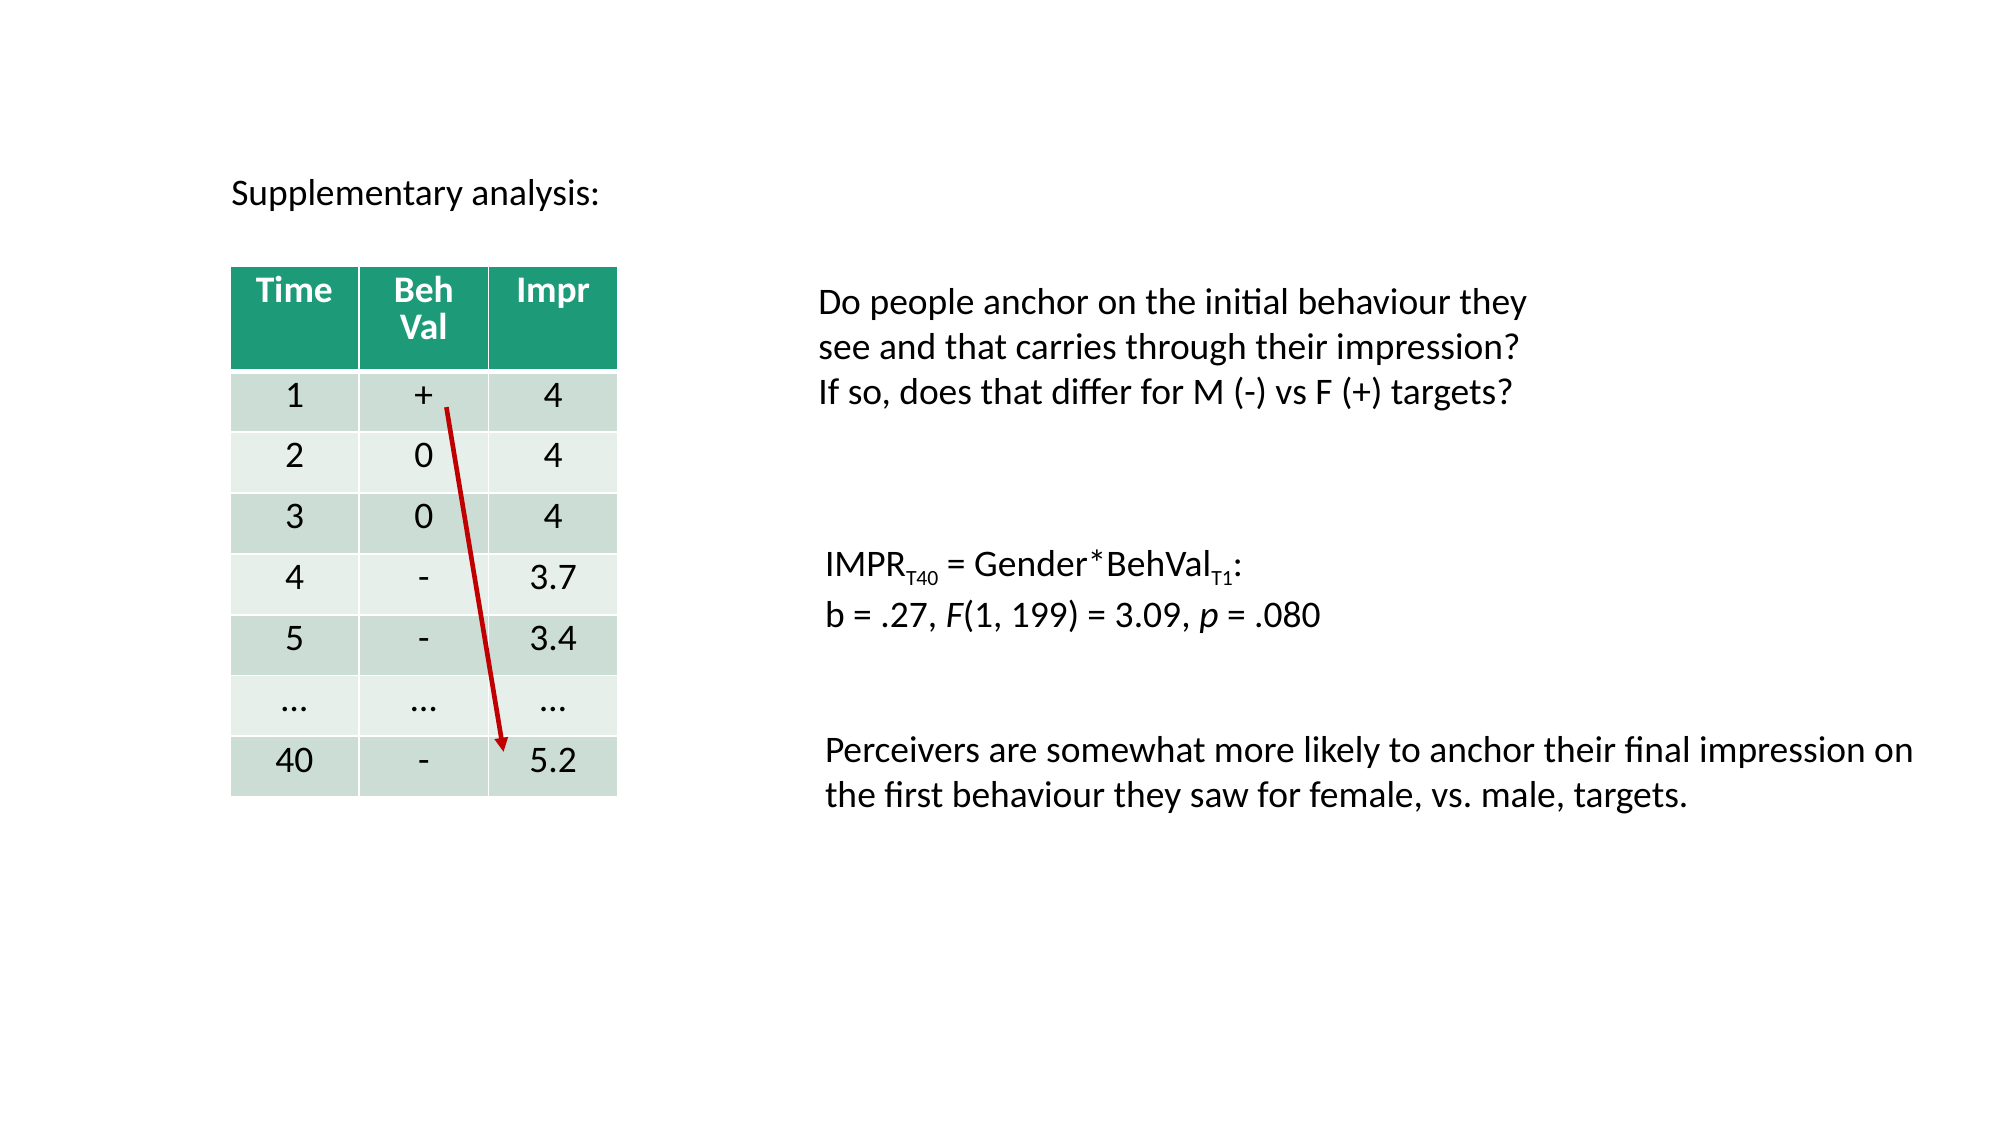

Supplementary analysis:
| Time | Beh Val | Impr |
| --- | --- | --- |
| 1 | + | 4 |
| 2 | 0 | 4 |
| 3 | 0 | 4 |
| 4 | - | 3.7 |
| 5 | - | 3.4 |
| … | … | … |
| 40 | - | 5.2 |
Do people anchor on the initial behaviour they see and that carries through their impression?
If so, does that differ for M (-) vs F (+) targets?
IMPRT40 = Gender*BehValT1:
b = .27, F(1, 199) = 3.09, p = .080

Perceivers are somewhat more likely to anchor their final impression on
the first behaviour they saw for female, vs. male, targets.